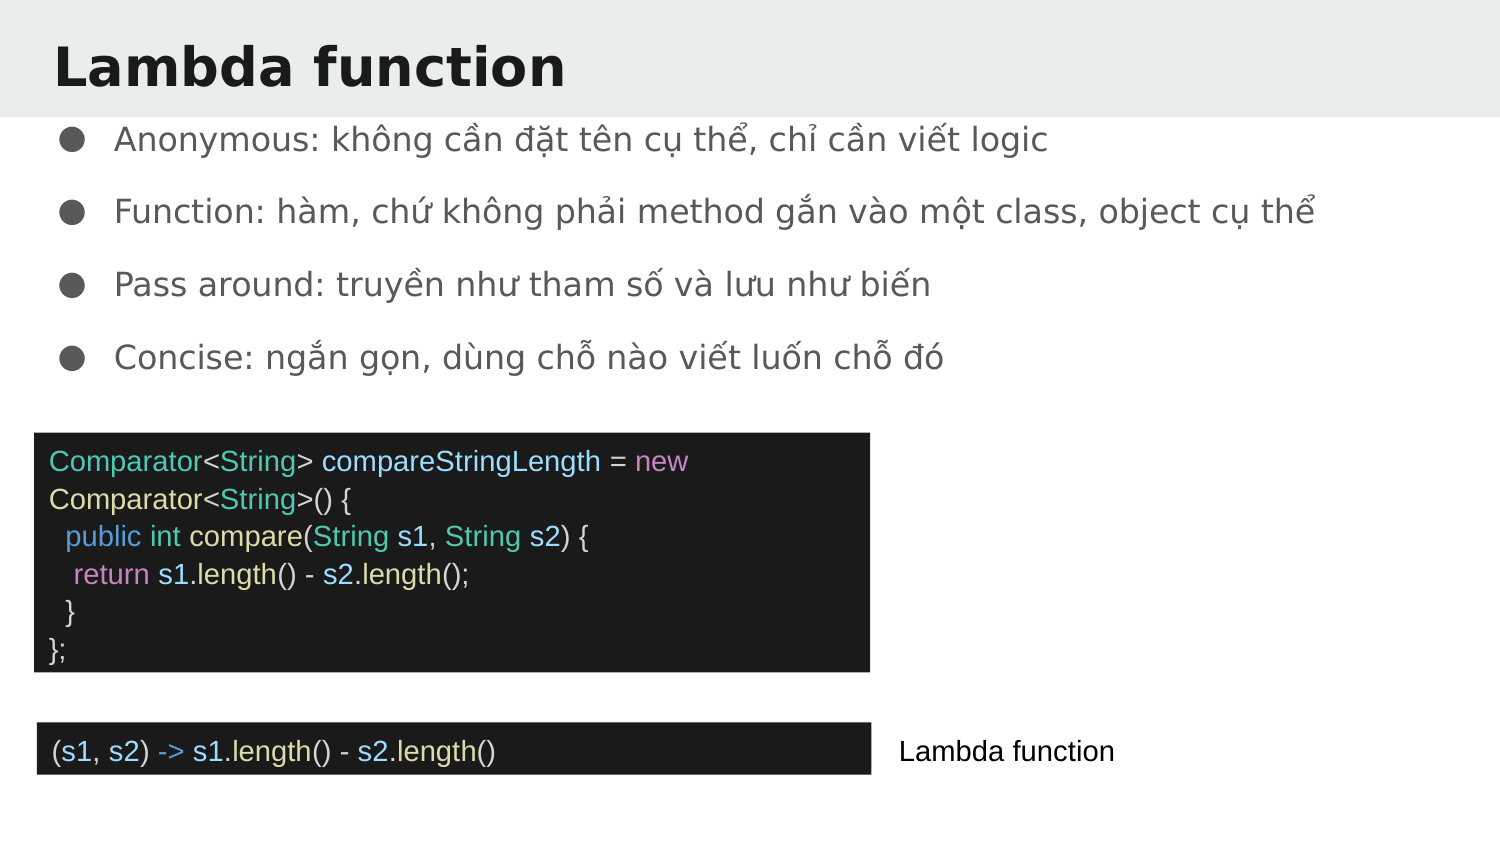

# Lambda function
Anonymous: không cần đặt tên cụ thể, chỉ cần viết logic
Function: hàm, chứ không phải method gắn vào một class, object cụ thể
Pass around: truyền như tham số và lưu như biến
Concise: ngắn gọn, dùng chỗ nào viết luốn chỗ đó
Comparator<String> compareStringLength = new Comparator<String>() {
  public int compare(String s1, String s2) {
   return s1.length() - s2.length();
  }
};
(s1, s2) -> s1.length() - s2.length()
Lambda function